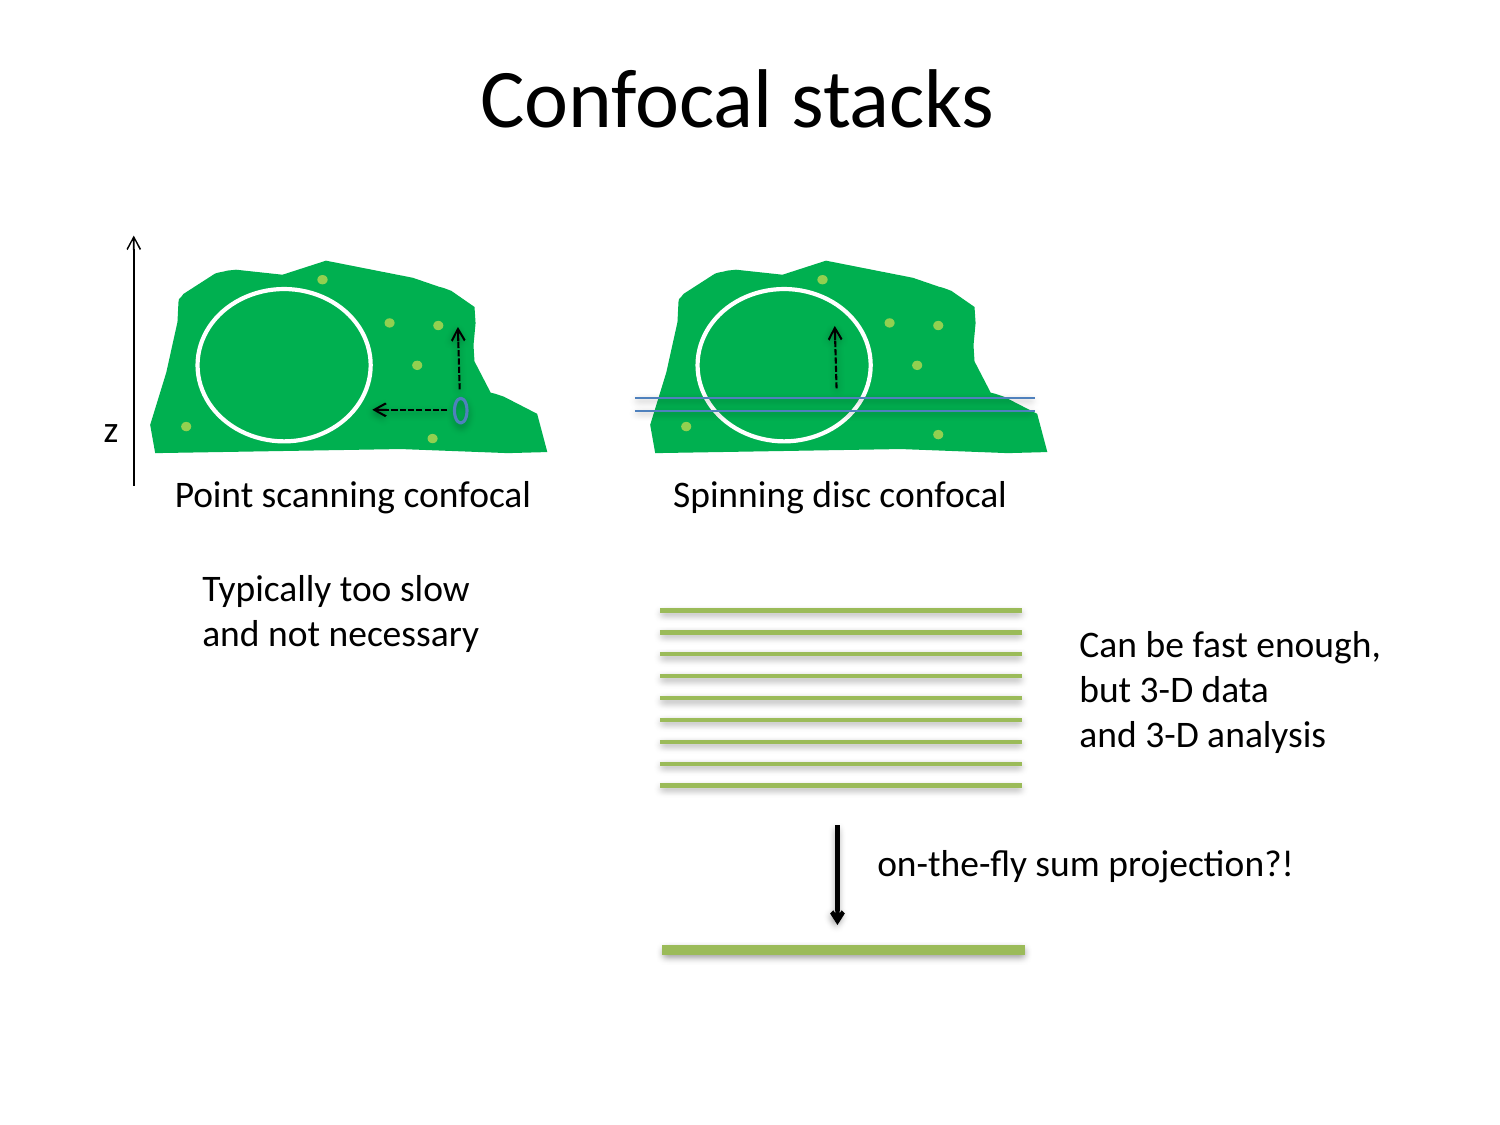

# Confocal stacks
z

10 um

Point scanning confocal
Spinning disc confocal
Typically too slow
and not necessary
Can be fast enough,
but 3-D data
and 3-D analysis
on-the-fly sum projection?!